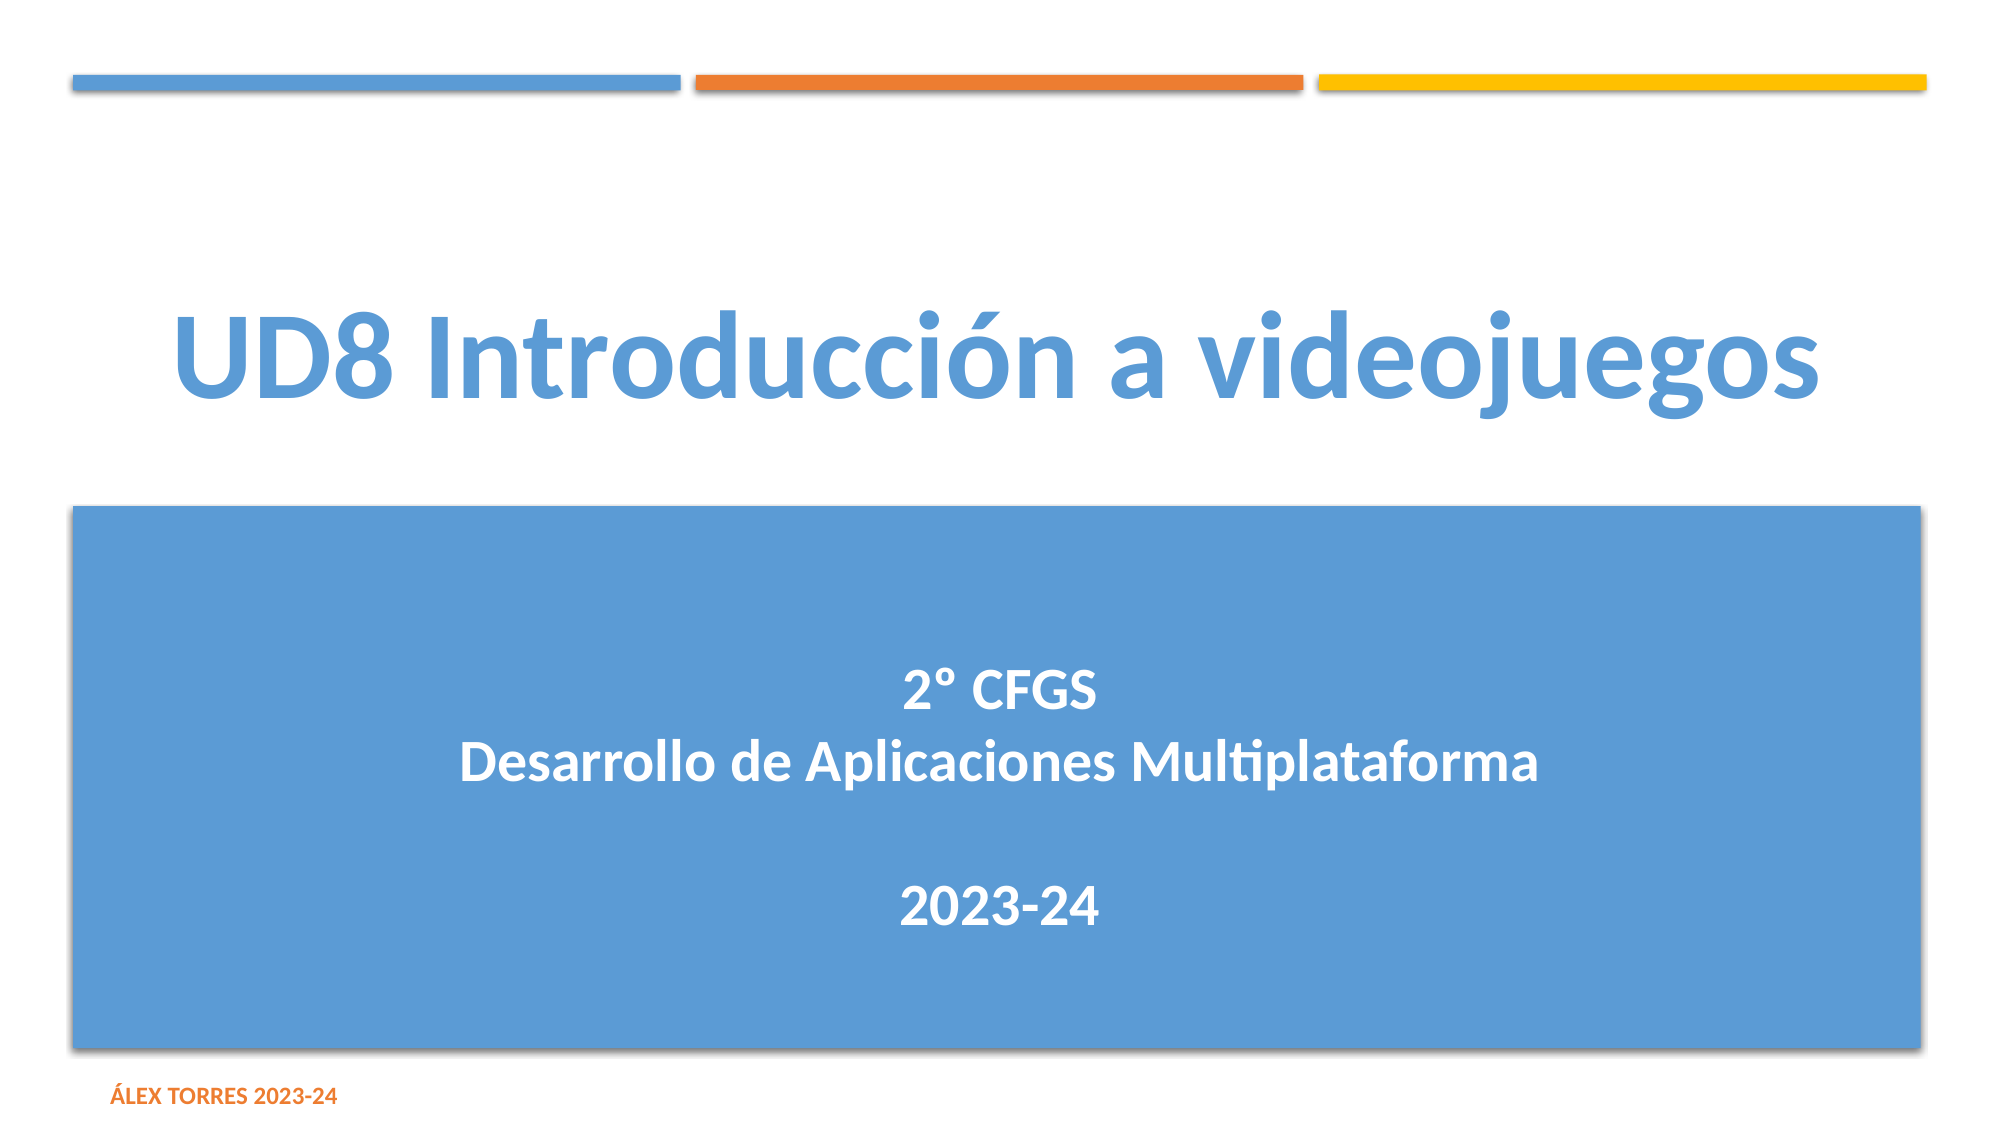

# UD8 Introducción a videojuegos
2º CFGS
Desarrollo de Aplicaciones Multiplataforma

2023-24